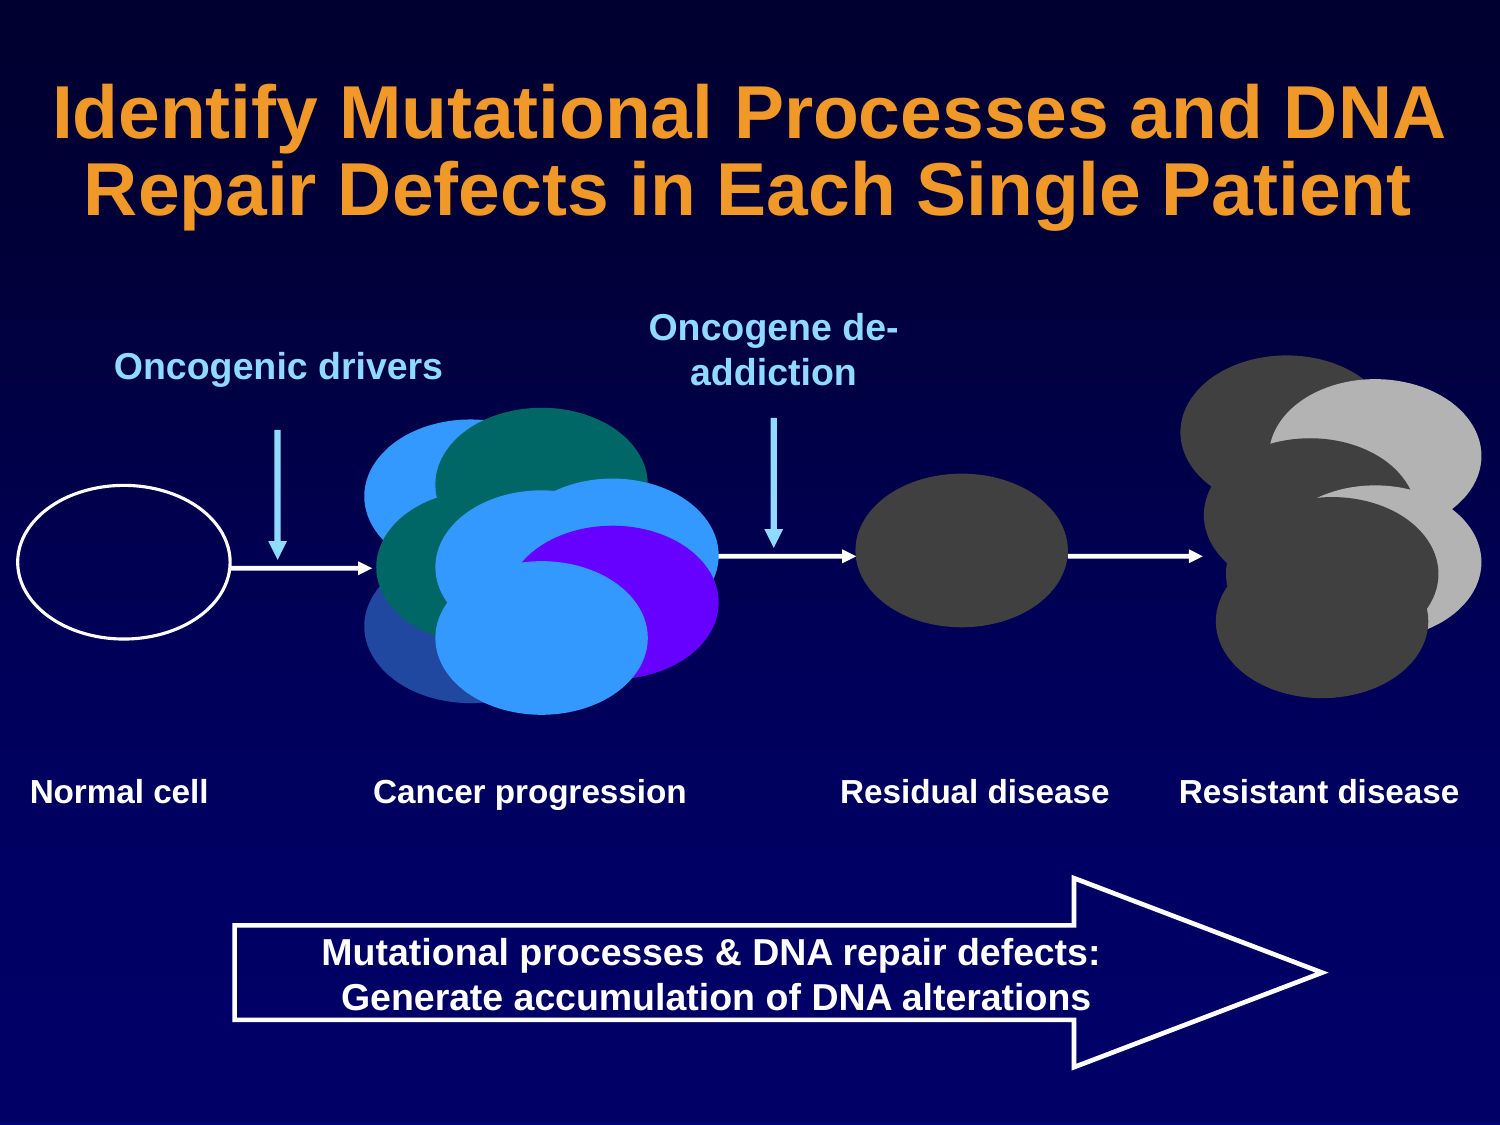

# Identify Mutational Processes and DNA Repair Defects in Each Single Patient
Oncogene de-addiction
Oncogenic drivers

Normal cell
Cancer progression
Residual disease
Resistant disease
Mutational processes & DNA repair defects:
Generate accumulation of DNA alterations